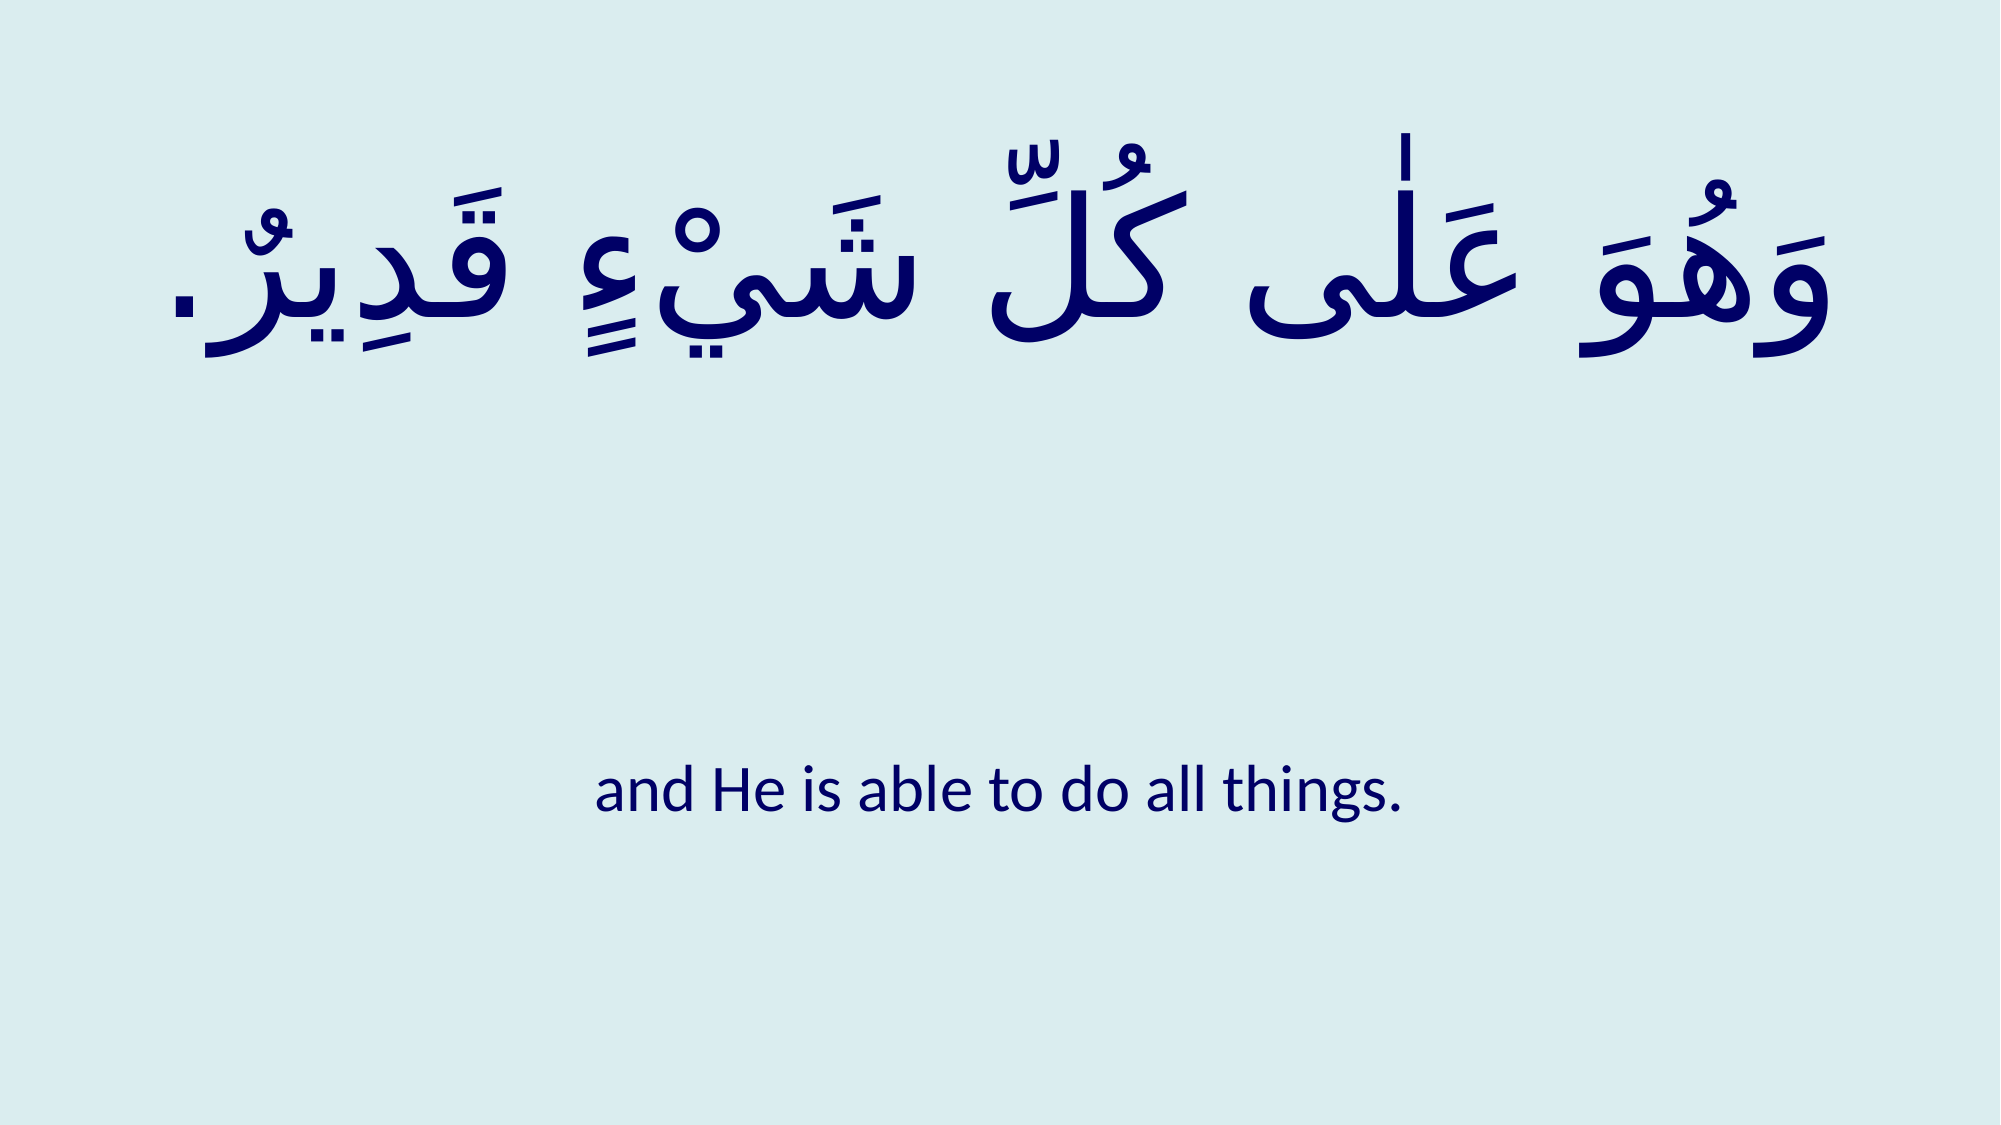

# وَهُوَ عَلٰى كُلِّ شَيْءٍ قَدِيرٌ.
and He is able to do all things.